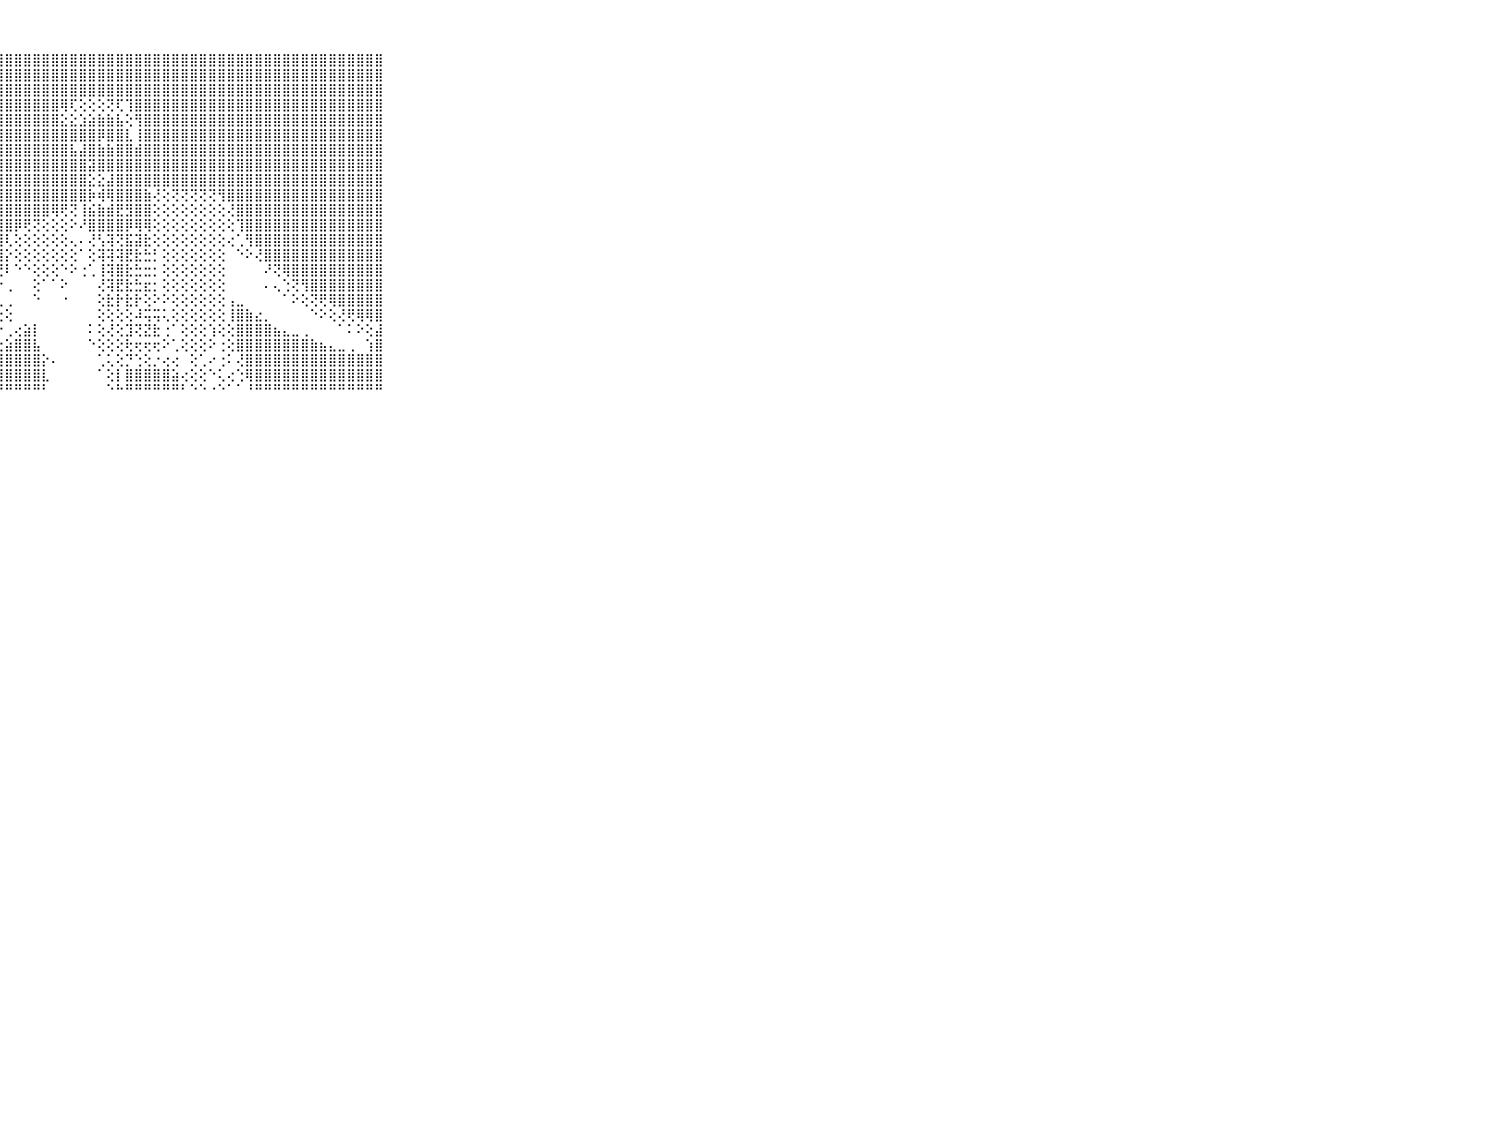

⠀⠀⠀⠀⠀⠀⠀⠀⠀⠀⠀⣿⣿⣿⣿⣿⣿⣿⣿⣿⣿⣿⣿⣿⣿⣿⣿⣿⣿⣿⣿⣿⣿⣿⣿⣿⣿⣿⣿⣿⣿⣿⣿⣿⣿⣿⣿⣿⣿⣿⣿⣿⣿⣿⣿⣿⣿⣿⣿⣿⣿⣿⣿⣿⣿⣿⣿⣿⣿⠀⠀⠀⠀⠀⠀⠀⠀⠀⠀⠀⠀
⠀⠀⠀⠀⠀⠀⠀⠀⠀⠀⠀⣿⣿⣿⣿⣿⣿⣿⣿⣿⣿⣿⣿⣿⣿⣿⣿⣿⣿⣿⣿⣿⣿⣿⣿⣿⣿⣿⣿⣿⣿⣿⣿⣿⣿⣿⣿⣿⣿⣿⣿⣿⣿⣿⣿⣿⣿⣿⣿⣿⣿⣿⣿⣿⣿⣿⣿⣿⣿⠀⠀⠀⠀⠀⠀⠀⠀⠀⠀⠀⠀
⠀⠀⠀⠀⠀⠀⠀⠀⠀⠀⠀⣿⣿⣿⣿⣿⣿⣿⣿⣿⣿⣿⣿⣿⣿⣿⣿⣿⣿⣿⣿⣿⣿⣿⣿⣿⣿⣿⣿⣿⣿⣿⣿⣿⣿⣿⣿⣿⣿⣿⣿⣿⣿⣿⣿⣿⣿⣿⣿⣿⣿⣿⣿⣿⣿⣿⣿⣿⣿⠀⠀⠀⠀⠀⠀⠀⠀⠀⠀⠀⠀
⠀⠀⠀⠀⠀⠀⠀⠀⠀⠀⠀⣿⣿⣿⣿⣿⣿⣿⣿⣿⣿⣿⣿⣿⣿⣿⣿⣿⣿⣿⣿⣿⣿⣿⢿⢏⢕⢕⢕⢝⢏⢹⣿⣿⣿⣿⣿⣿⣿⣿⣿⣿⣿⣿⣿⣿⣿⣿⣿⣿⣿⣿⣿⣿⣿⣿⣿⣿⣿⠀⠀⠀⠀⠀⠀⠀⠀⠀⠀⠀⠀
⠀⠀⠀⠀⠀⠀⠀⠀⠀⠀⠀⣿⣿⣿⣿⣿⣿⣿⣿⣿⣿⣿⣿⣿⣿⣿⣿⣿⣿⣿⣿⣿⣿⣿⣕⣕⣱⣵⣷⣷⣧⢕⢻⣿⣿⣿⣿⣿⣿⣿⣿⣿⣿⣿⣿⣿⣿⣿⣿⣿⣿⣿⣿⣿⣿⣿⣿⣿⣿⠀⠀⠀⠀⠀⠀⠀⠀⠀⠀⠀⠀
⠀⠀⠀⠀⠀⠀⠀⠀⠀⠀⠀⣿⣿⣿⣿⣿⣿⣿⣿⣿⣿⣿⣿⣿⣿⣿⣿⣿⣿⣿⣿⣿⣿⣿⣿⣿⣿⣿⡿⣿⣿⣇⢸⣿⣿⣿⣿⣿⣿⣿⣿⣿⣿⣿⣿⣿⣿⣿⣿⣿⣿⣿⣿⣿⣿⣿⣿⣿⣿⠀⠀⠀⠀⠀⠀⠀⠀⠀⠀⠀⠀
⠀⠀⠀⠀⠀⠀⠀⠀⠀⠀⠀⣿⣿⣿⣿⣿⣿⣿⣿⣿⣿⣿⣿⣿⣿⣿⣿⣿⣿⣿⣿⣿⣿⣿⣿⣧⣼⣿⣷⣷⣿⣿⣾⣿⣿⣿⣿⣿⣿⣿⣿⣿⣿⣿⣿⣿⣿⣿⣿⣿⣿⣿⣿⣿⣿⣿⣿⣿⣿⠀⠀⠀⠀⠀⠀⠀⠀⠀⠀⠀⠀
⠀⠀⠀⠀⠀⠀⠀⠀⠀⠀⠀⣿⣿⣿⣿⣿⣿⣿⣿⣿⣿⣿⣿⣿⣿⣿⣿⣿⣿⣿⣿⣿⣿⣿⣿⣿⣿⣽⣿⣿⣿⣿⣿⣿⣿⣿⣿⣿⣿⣿⣿⣿⣿⣿⣿⣿⣿⣿⣿⣿⣿⣿⣿⣿⣿⣿⣿⣿⣿⠀⠀⠀⠀⠀⠀⠀⠀⠀⠀⠀⠀
⠀⠀⠀⠀⠀⠀⠀⠀⠀⠀⠀⣿⣿⣿⣿⣿⣿⣿⣿⣿⣿⣿⣿⣿⣿⣿⣿⣿⣿⣿⣿⣿⣿⣿⣿⣿⣿⣕⣕⣼⣿⣿⣿⣿⣿⣿⣿⣿⣿⣿⣿⣿⣿⣿⣿⣿⣿⣿⣿⣿⣿⣿⣿⣿⣿⣿⣿⣿⣿⠀⠀⠀⠀⠀⠀⠀⠀⠀⠀⠀⠀
⠀⠀⠀⠀⠀⠀⠀⠀⠀⠀⠀⣿⣿⣿⣿⣿⣿⣿⣿⣿⣿⣿⣿⣿⣿⣿⣿⣿⣿⣿⣿⣿⣿⣿⣿⣿⣿⡷⢾⢿⣿⣿⣿⣷⢜⢕⢝⢝⢝⢝⢝⢻⣿⣿⣿⣿⣿⣿⣿⣿⣿⣿⣿⣿⣿⣿⣿⣿⣿⠀⠀⠀⠀⠀⠀⠀⠀⠀⠀⠀⠀
⠀⠀⠀⠀⠀⠀⠀⠀⠀⠀⠀⣿⣿⣿⣿⣿⣿⣿⣿⣿⣿⣿⣿⣿⣿⣿⣿⣿⣿⣿⣿⣿⣿⢿⢟⢝⢸⣮⣷⣾⣟⣻⣿⣿⢕⢕⢕⢕⢕⢕⢕⢕⢜⣿⣿⣿⣿⣿⣿⣿⣿⣿⣿⣿⣿⣿⣿⣿⣿⠀⠀⠀⠀⠀⠀⠀⠀⠀⠀⠀⠀
⠀⠀⠀⠀⠀⠀⠀⠀⠀⠀⠀⣿⣿⣿⣿⣿⣿⣿⣿⣿⣿⣿⣿⣿⣿⣿⣿⣿⣿⡿⢟⢝⢕⢕⢕⠕⠜⣿⣿⣿⣿⡿⢿⢿⢕⢕⢕⢕⢕⢕⢕⢕⢕⢹⣿⣿⣿⣿⣿⣿⣿⣿⣿⣿⣿⣿⣿⣿⣿⠀⠀⠀⠀⠀⠀⠀⠀⠀⠀⠀⠀
⠀⠀⠀⠀⠀⠀⠀⠀⠀⠀⠀⣿⣿⣿⣿⣿⣿⣿⣿⣿⣿⣿⣿⣿⣿⣿⣿⣿⢇⢕⢕⢕⢕⢕⢕⢄⠄⢜⢣⢽⢝⣯⣽⣗⢕⢕⢕⢕⢕⢕⢕⢕⢔⢁⢻⣿⣿⣿⣿⣿⣿⣿⣿⣿⣿⣿⣿⣿⣿⠀⠀⠀⠀⠀⠀⠀⠀⠀⠀⠀⠀
⠀⠀⠀⠀⠀⠀⠀⠀⠀⠀⠀⣿⣿⣿⣿⣿⣿⣿⣿⣿⣿⣿⣿⣿⣿⣿⣿⣿⡕⢕⢕⢕⢕⢕⢕⢕⠁⢕⢽⢽⢽⣟⣗⣓⡃⢕⢕⢕⢕⢕⢕⢕⠀⠑⠕⢜⣿⣿⣿⣿⣿⣿⣿⣿⣿⣿⣿⣿⣿⠀⠀⠀⠀⠀⠀⠀⠀⠀⠀⠀⠀
⠀⠀⠀⠀⠀⠀⠀⠀⠀⠀⠀⣿⣿⣿⣿⣿⣿⣿⣿⣿⣿⣿⣿⣿⣿⣿⣿⢟⠇⠑⠑⢕⢕⢕⠑⠕⢐⢁⢸⢽⣿⣗⣓⣒⡂⢕⢕⢕⢕⢕⢕⢕⠀⠀⠀⠀⠜⢝⢿⣿⣿⣿⣿⣿⣿⣿⣿⣿⣿⠀⠀⠀⠀⠀⠀⠀⠀⠀⠀⠀⠀
⠀⠀⠀⠀⠀⠀⠀⠀⠀⠀⠀⣿⣿⣿⣿⣿⣿⣿⣿⣿⣿⣿⣿⣿⣿⣿⣿⠕⢀⠀⠀⢕⠁⠁⠕⠀⠀⠀⢜⢽⣟⣗⣓⣖⡂⢕⢕⢕⢕⢕⢕⢕⠀⠀⠀⠀⠄⢄⢑⢝⢻⣿⣿⣿⣿⣿⣿⣿⣿⠀⠀⠀⠀⠀⠀⠀⠀⠀⠀⠀⠀
⠀⠀⠀⠀⠀⠀⠀⠀⠀⠀⠀⣿⣿⣿⣿⣿⣿⣿⣿⣿⣿⣿⣿⣿⣿⣿⢗⢅⢀⠀⠀⠑⠀⠀⠐⠀⠀⠀⢕⣗⡗⣗⡗⢕⠕⠕⢕⢕⢕⢕⢕⢕⢠⣀⠀⠀⠀⠀⠁⠕⢕⢝⢟⢿⣿⣿⣿⣿⣿⠀⠀⠀⠀⠀⠀⠀⠀⠀⠀⠀⠀
⠀⠀⠀⠀⠀⠀⠀⠀⠀⠀⠀⣿⣿⣿⣿⣿⣿⣿⣿⣿⣿⣿⣿⣿⣿⢇⢅⢕⢕⠀⠀⠀⠀⠀⠀⠀⠀⠀⢕⢕⢕⢕⠼⢭⢭⢅⢕⢕⢕⢕⢕⢕⢸⣿⣷⣔⡀⠀⠀⠀⠀⠑⠕⢕⢜⢟⢿⢿⣿⠀⠀⠀⠀⠀⠀⠀⠀⠀⠀⠀⠀
⠀⠀⠀⠀⠀⠀⠀⠀⠀⠀⠀⣿⣿⣿⣿⣿⣿⣿⣿⣿⣿⣿⣿⢟⢕⢔⠔⠕⢀⢔⣵⡇⠀⠀⠀⠀⠀⠅⢕⢜⢕⣹⢝⣝⣗⢐⠁⢕⢕⢕⢱⢕⢕⣿⣿⣿⣿⣦⣄⣀⢀⠀⠀⠀⠁⠅⠕⢕⣼⠀⠀⠀⠀⠀⠀⠀⠀⠀⠀⠀⠀
⠀⠀⠀⠀⠀⠀⠀⠀⠀⠀⠀⣿⣿⣿⣿⣿⣿⣿⣿⣿⡿⠏⢁⢔⢔⢕⢑⢔⣵⣿⣿⣧⠀⠀⠀⠀⠀⠑⢕⢕⢕⢗⢖⢖⢖⠕⢁⢕⢕⢕⠕⢐⢕⣿⣿⣿⣿⣿⣿⣿⣿⣷⣦⣄⣀⢀⠀⢱⣿⠀⠀⠀⠀⠀⠀⠀⠀⠀⠀⠀⠀
⠀⠀⠀⠀⠀⠀⠀⠀⠀⠀⠀⣿⣿⣿⣿⣿⣿⣿⣿⢏⢁⠀⢕⢕⢕⢕⣱⣿⣿⣿⣿⣿⡕⠄⠀⠀⠀⠀⢁⢅⢕⡙⢑⢕⡐⢔⢔⠀⢕⢁⠔⢐⠅⢜⣿⣿⣿⣿⣿⣿⣿⣿⣿⣿⣿⣿⣿⣿⣿⠀⠀⠀⠀⠀⠀⠀⠀⠀⠀⠀⠀
⠀⠀⠀⠀⠀⠀⠀⠀⠀⠀⠀⣿⣿⣿⣿⣿⡿⢿⠏⠕⠁⠀⢁⢕⢕⣼⣿⣿⣿⣿⣿⣿⣇⠀⠀⠀⠀⠀⠁⢕⡇⣿⣿⣿⣿⣿⣵⢔⢕⢕⠑⢅⢔⢑⢿⣿⣿⣿⣿⣿⣿⣿⣿⣿⣿⣿⣿⣿⣿⠀⠀⠀⠀⠀⠀⠀⠀⠀⠀⠀⠀
⠀⠀⠀⠀⠀⠀⠀⠀⠀⠀⠀⠛⠛⠛⠛⠋⠀⠀⠀⠀⠀⠀⠀⠑⠛⠛⠛⠛⠛⠛⠛⠛⠃⠀⠀⠀⠀⠀⠀⠑⠓⠛⠛⠛⠛⠛⠛⠃⠑⠑⠐⠑⠁⠁⠘⠛⠛⠛⠛⠛⠛⠛⠛⠛⠛⠛⠛⠛⠛⠀⠀⠀⠀⠀⠀⠀⠀⠀⠀⠀⠀